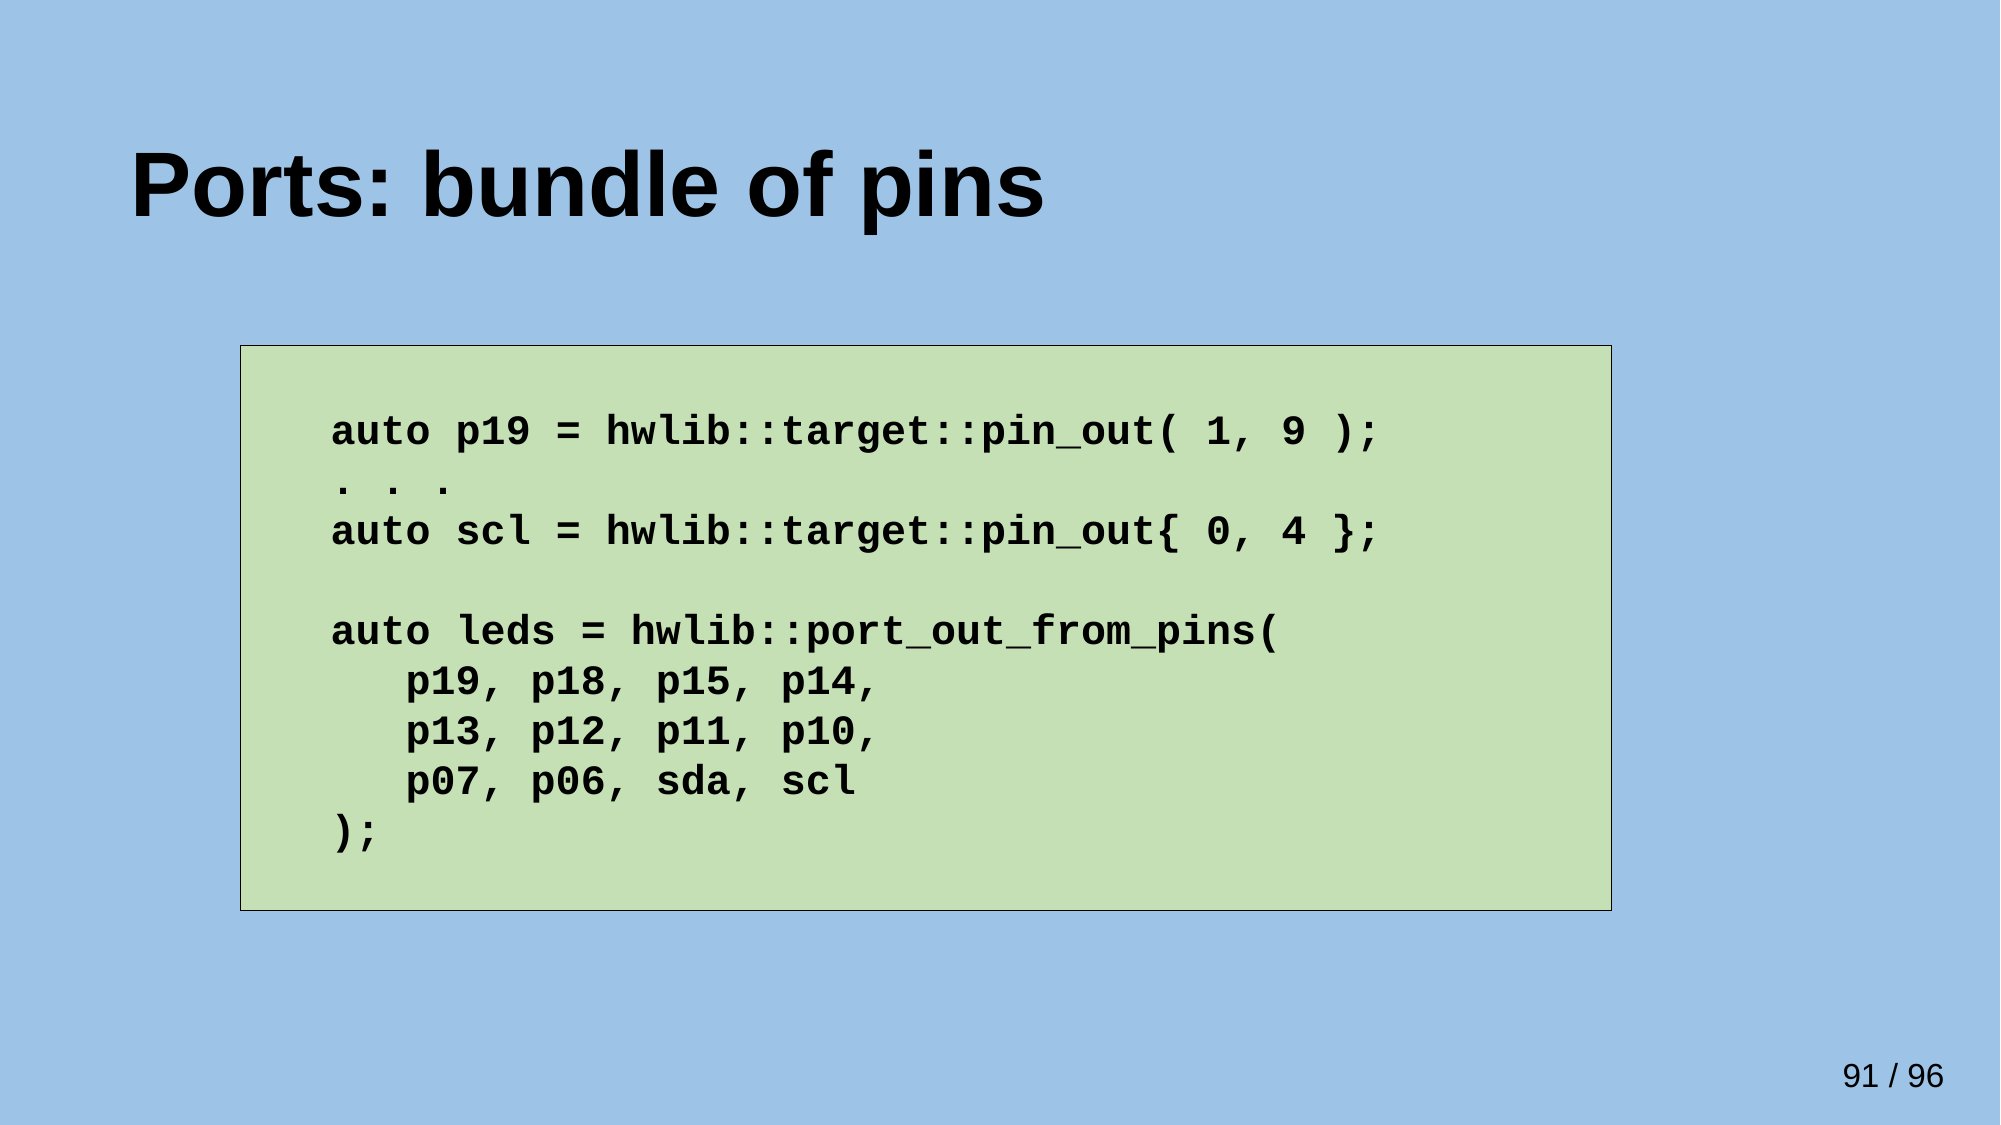

# Ports: bundle of pins

   auto p19 = hwlib::target::pin_out( 1, 9 );
   . . .
   auto scl = hwlib::target::pin_out{ 0, 4 };

   auto leds = hwlib::port_out_from_pins(
      p19, p18, p15, p14,
      p13, p12, p11, p10,
      p07, p06, sda, scl
   );